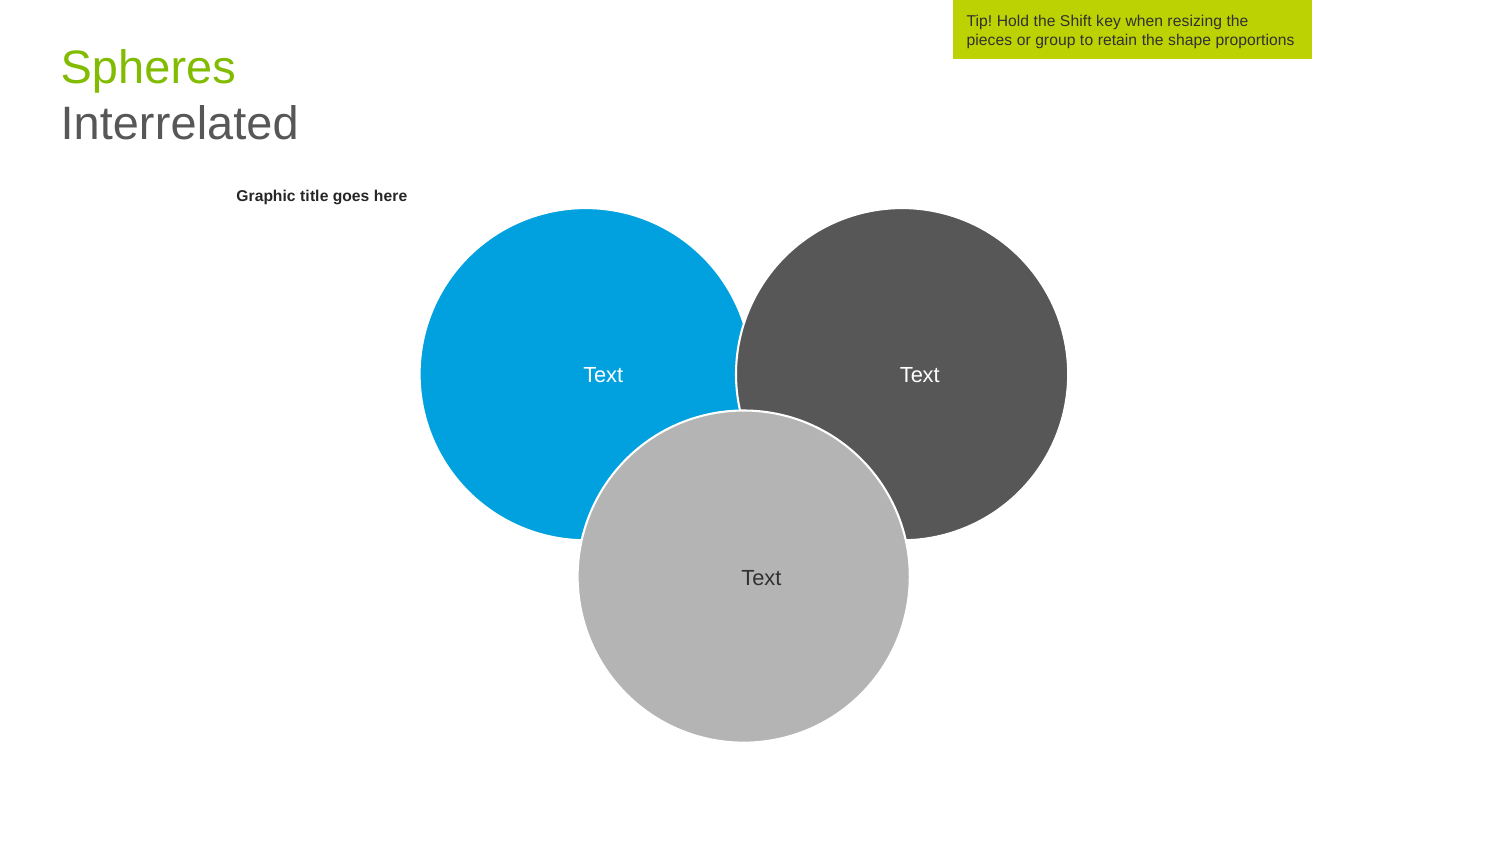

Tip! Hold the Shift key when resizing the pieces or group to retain the shape proportions
# Spheres Interrelated
Graphic title goes here
Text
Text
Text